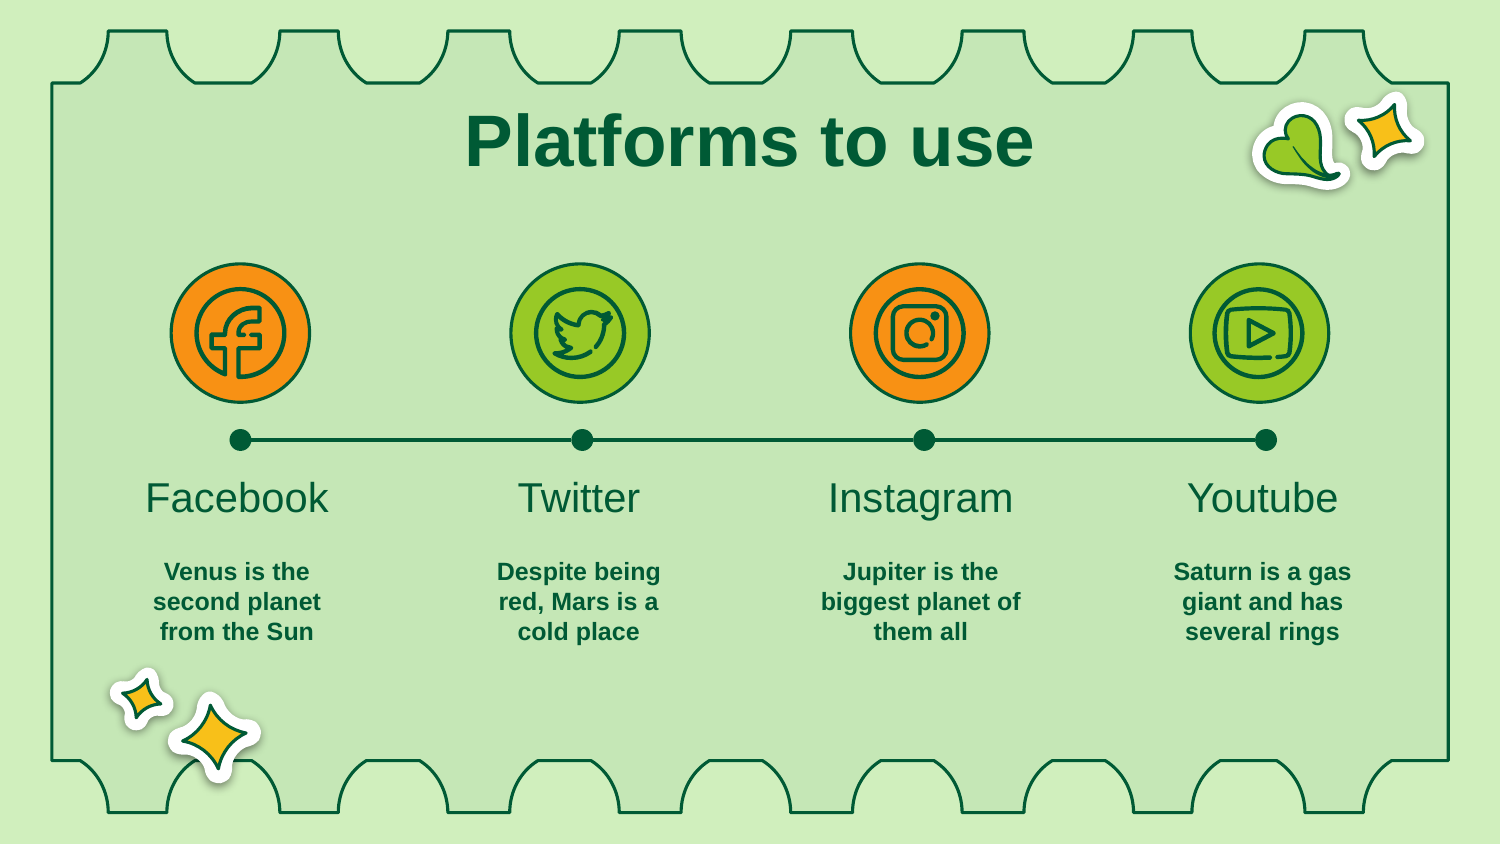

# Platforms to use

Facebook
Twitter
Instagram
Youtube
Venus is the second planet from the Sun
Despite being red, Mars is a cold place
Jupiter is the biggest planet of them all
Saturn is a gas giant and has several rings